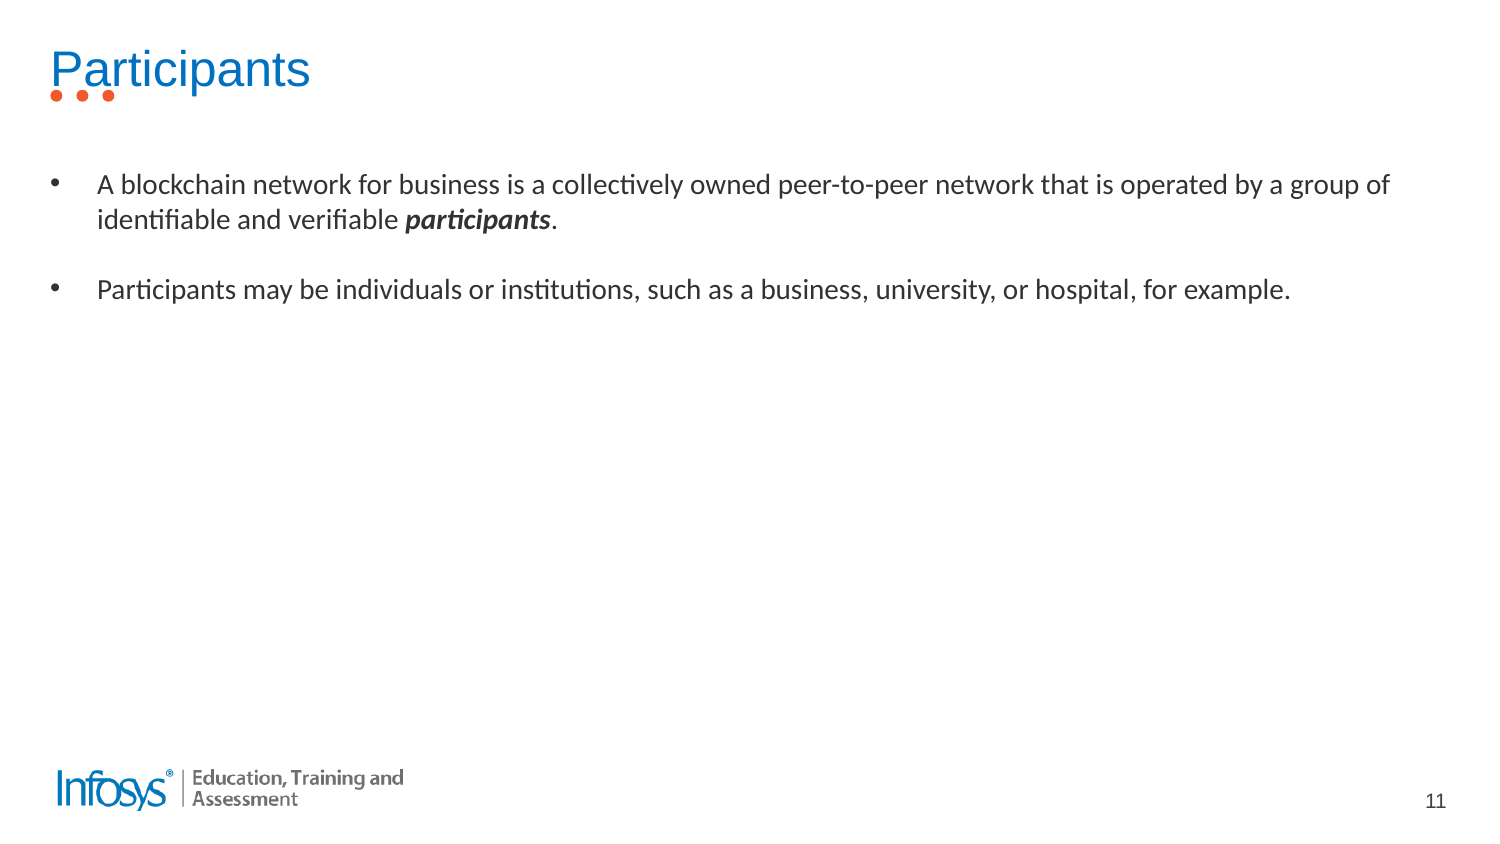

# Participants
A blockchain network for business is a collectively owned peer-to-peer network that is operated by a group of identifiable and verifiable participants.

Participants may be individuals or institutions, such as a business, university, or hospital, for example.
11